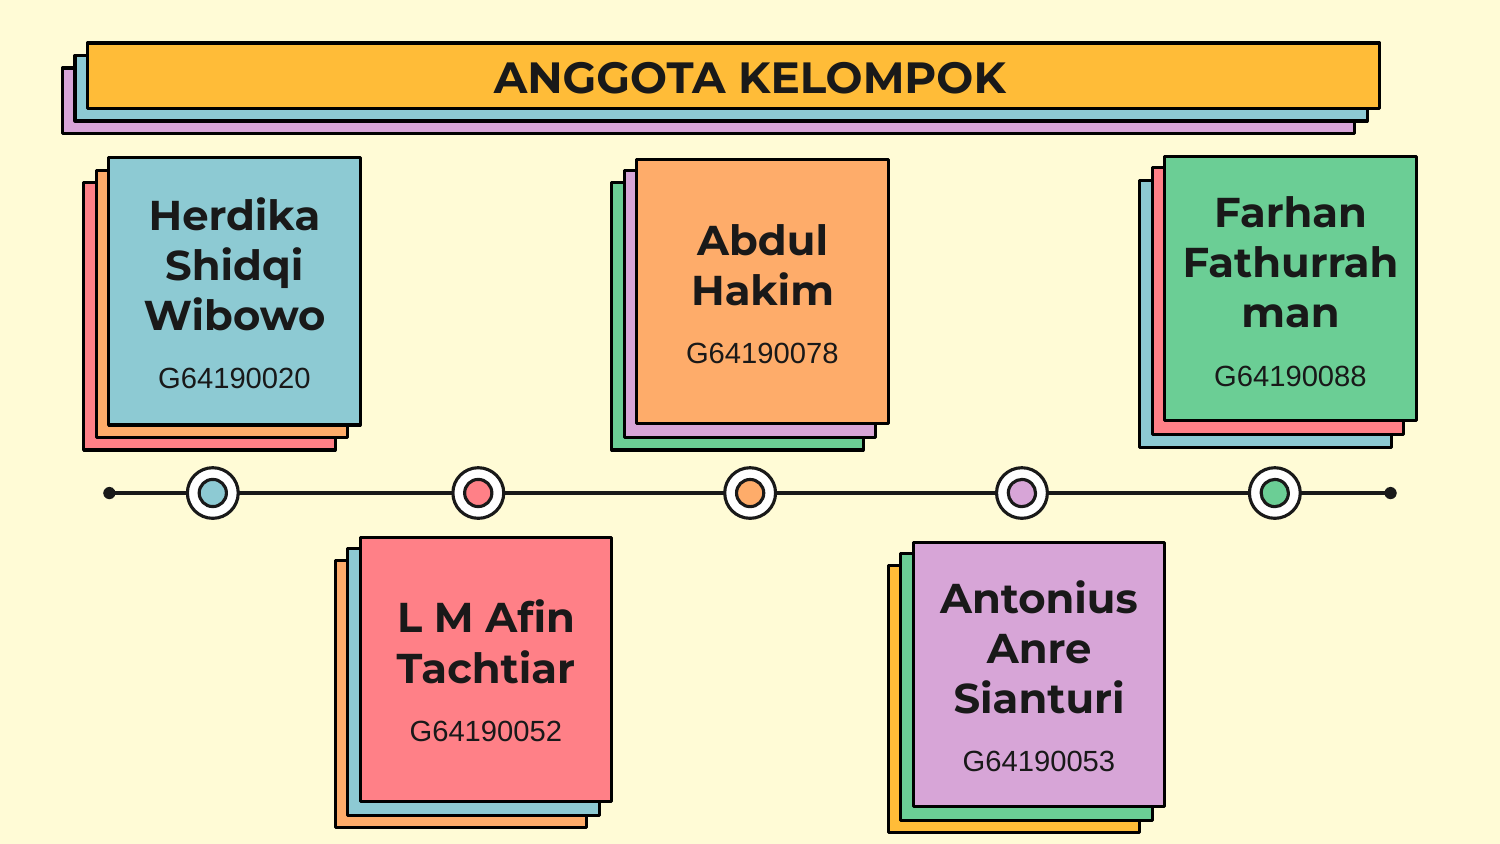

ANGGOTA KELOMPOK

Farhan Fathurrahman

G64190088

Herdika Shidqi Wibowo

G64190020

Abdul Hakim

G64190078

L M Afin Tachtiar

G64190052

Antonius Anre Sianturi

G64190053